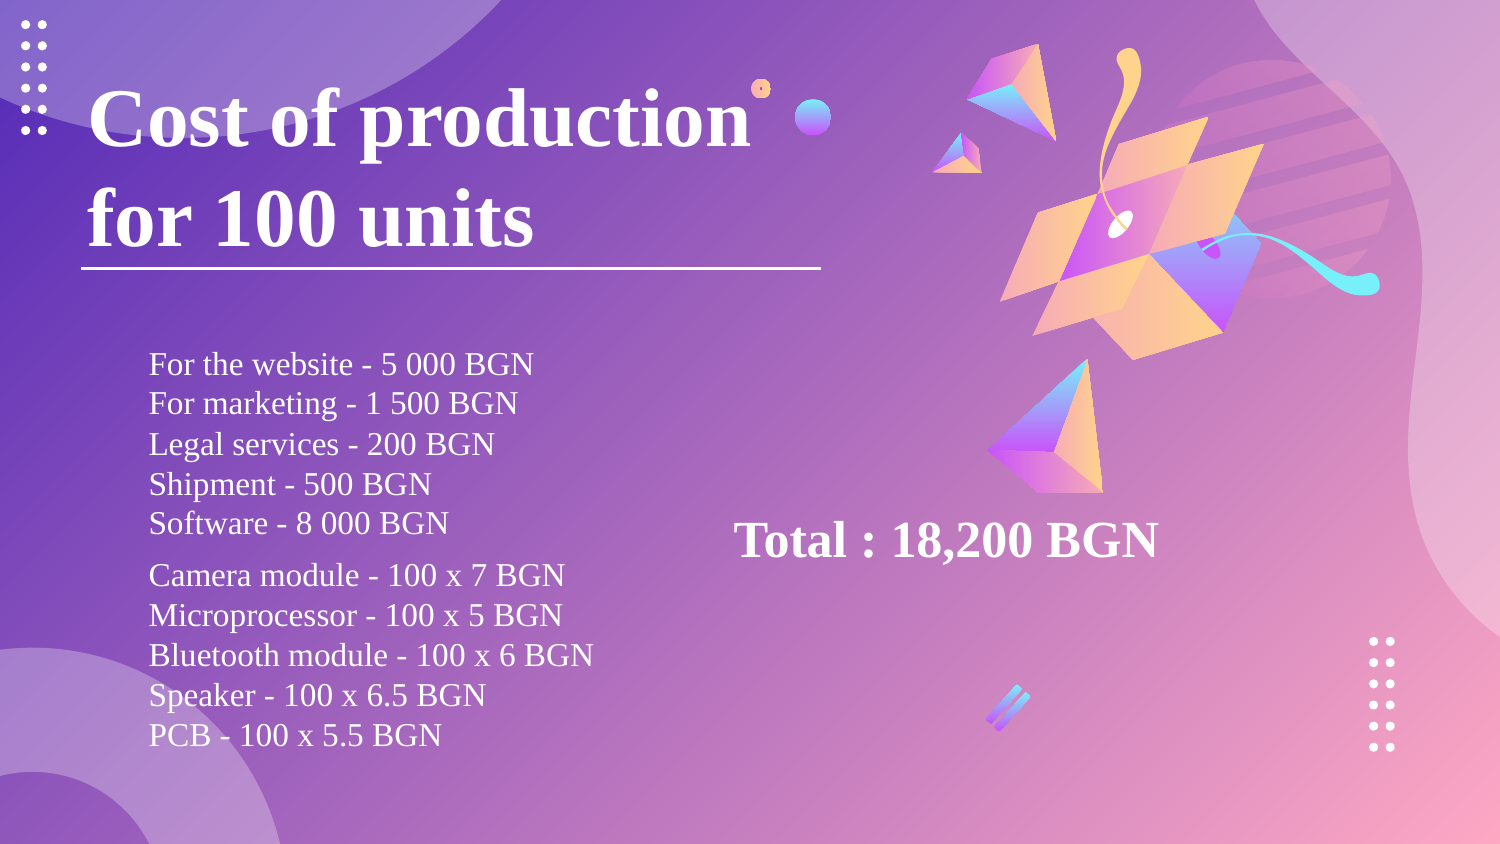

# Cost of production
for 100 units

For the website - 5 000 BGN
For marketing - 1 500 BGN
Legal services - 200 BGN
Shipment - 500 BGN
Software - 8 000 BGN
Total : 18,200 BGN
Camera module - 100 x 7 BGN
Microprocessor - 100 x 5 BGN
Bluetooth module - 100 x 6 BGN
Speaker - 100 x 6.5 BGN
PCB - 100 x 5.5 BGN